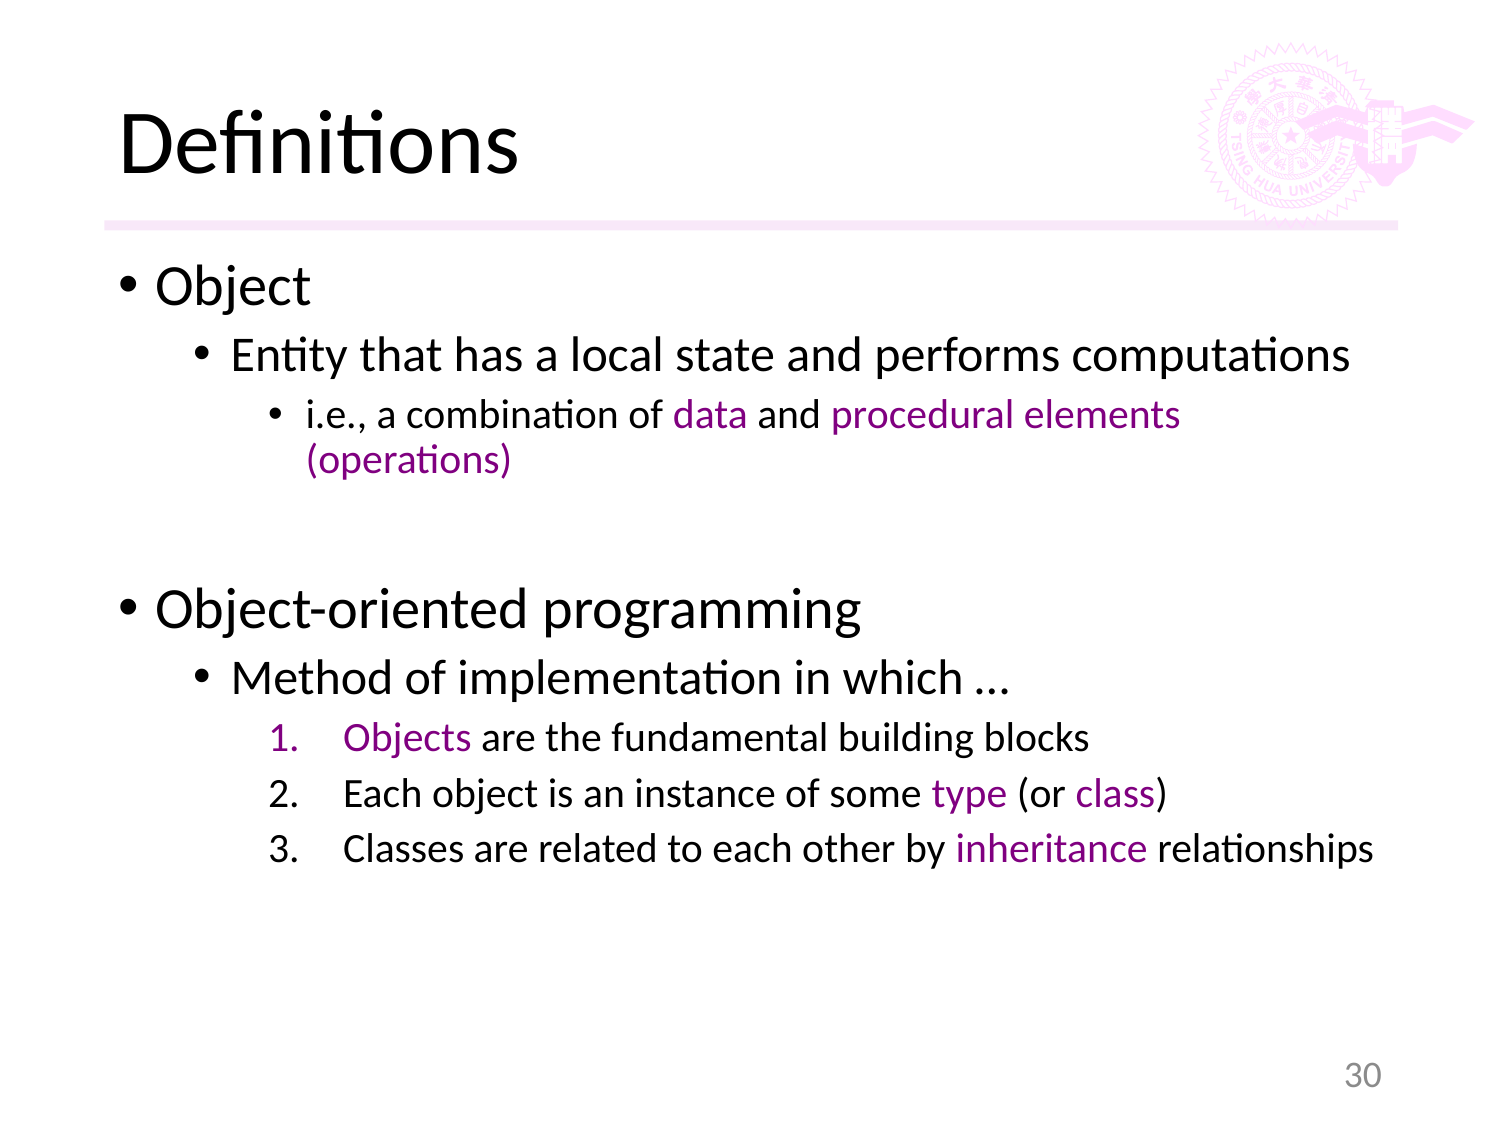

# Definitions
Object
Entity that has a local state and performs computations
i.e., a combination of data and procedural elements (operations)

Object-oriented programming
Method of implementation in which …
Objects are the fundamental building blocks
Each object is an instance of some type (or class)
Classes are related to each other by inheritance relationships

30